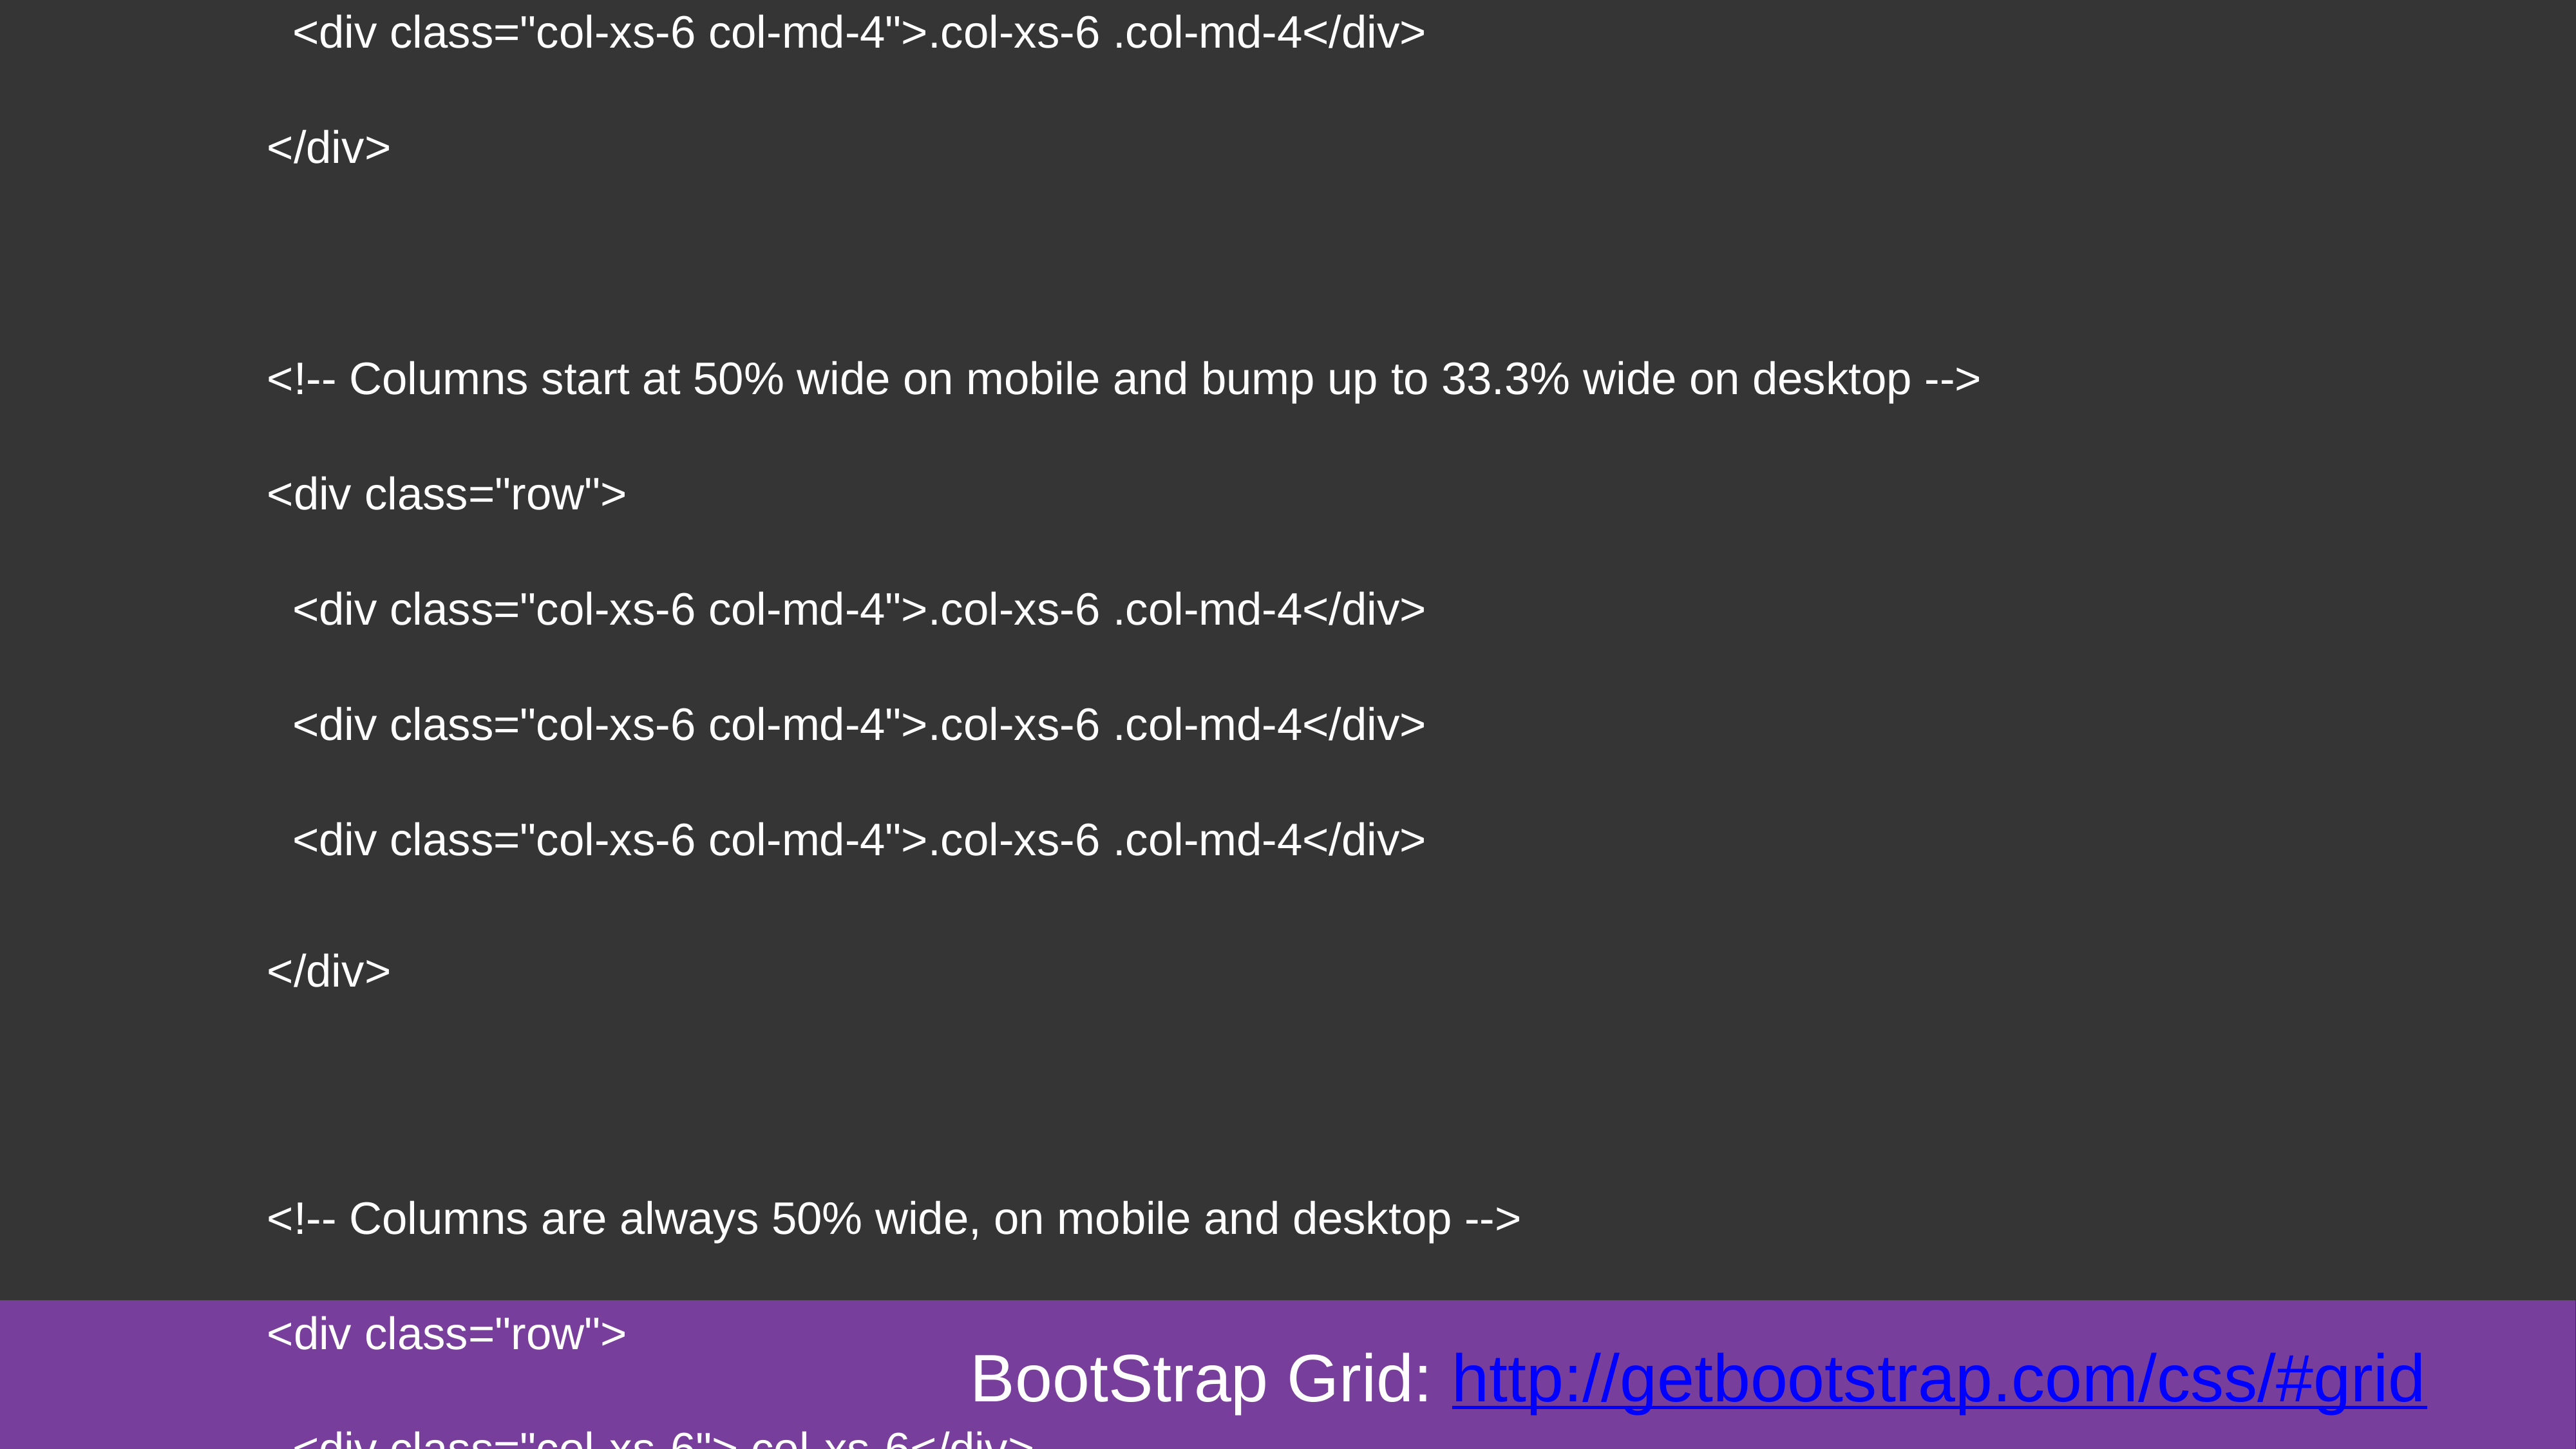

<!-- Stack the columns on mobile by making one full-width and the other half-width -->
<div class="row">
  <div class="col-xs-12 col-md-8">.col-xs-12 .col-md-8</div>
  <div class="col-xs-6 col-md-4">.col-xs-6 .col-md-4</div>
</div>

<!-- Columns start at 50% wide on mobile and bump up to 33.3% wide on desktop -->
<div class="row">
  <div class="col-xs-6 col-md-4">.col-xs-6 .col-md-4</div>
  <div class="col-xs-6 col-md-4">.col-xs-6 .col-md-4</div>
  <div class="col-xs-6 col-md-4">.col-xs-6 .col-md-4</div>
</div>

<!-- Columns are always 50% wide, on mobile and desktop -->
<div class="row">
  <div class="col-xs-6">.col-xs-6</div>
  <div class="col-xs-6">.col-xs-6</div>
</div>

BootStrap Grid: http://getbootstrap.com/css/#grid